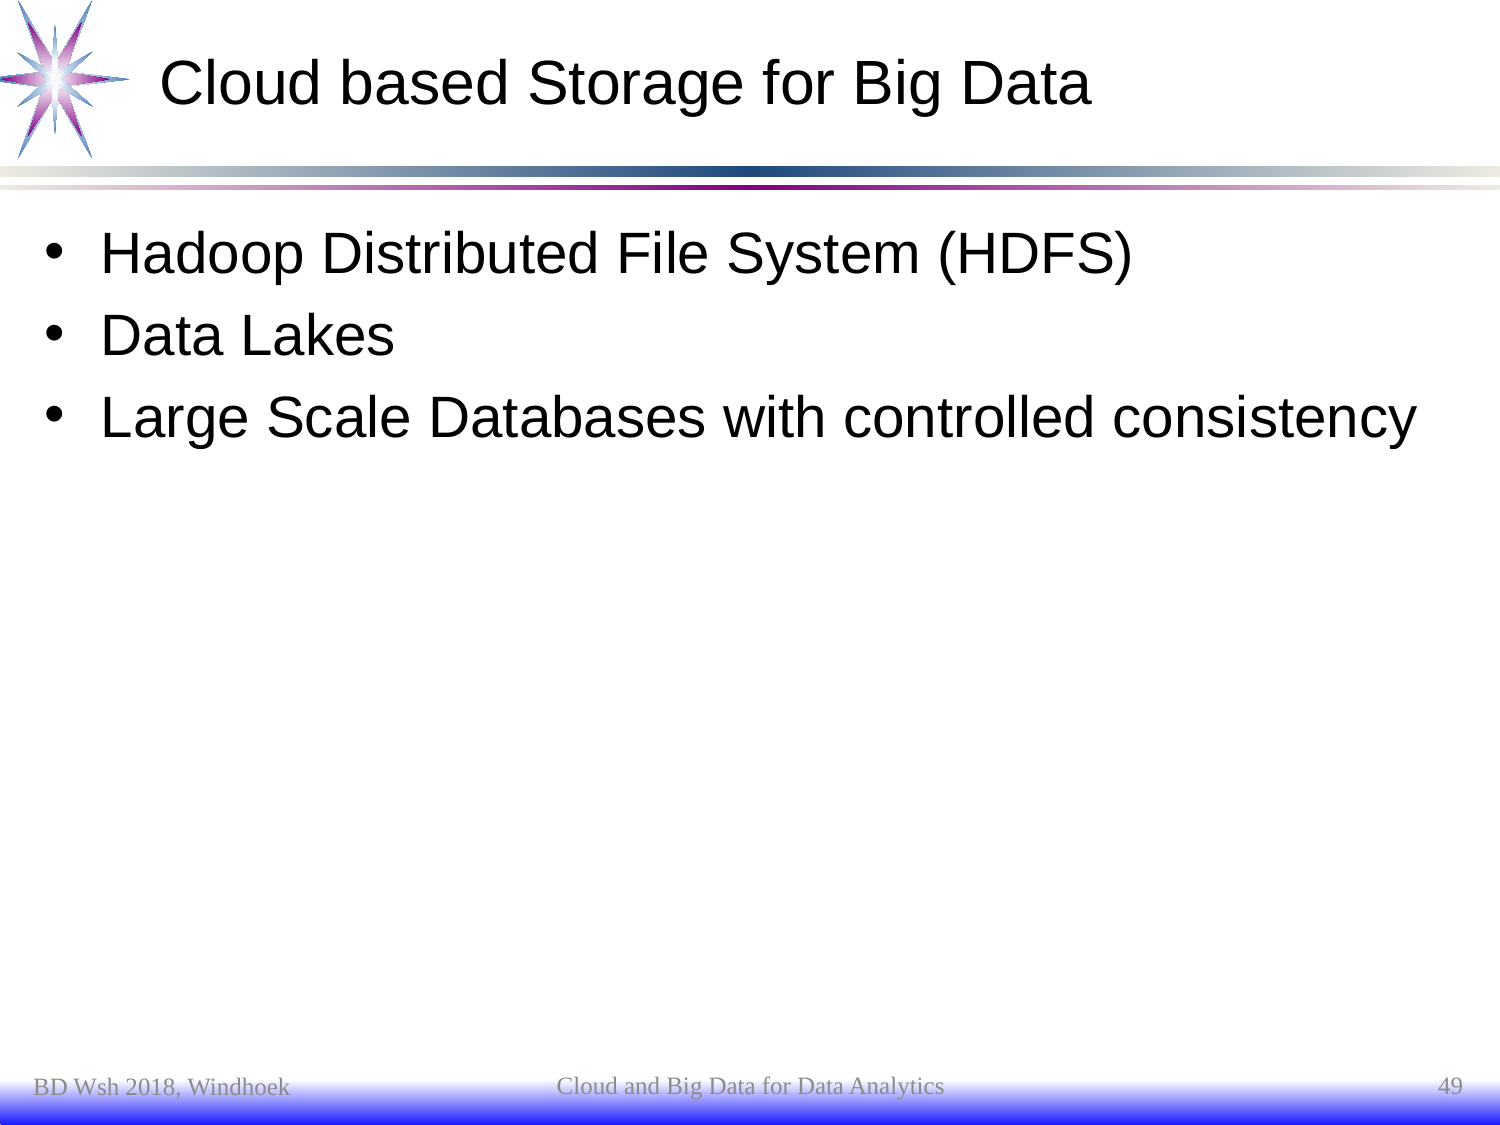

# Cloud based Storage for Big Data
Hadoop Distributed File System (HDFS)
Data Lakes
Large Scale Databases with controlled consistency
Cloud and Big Data for Data Analytics
49
BD Wsh 2018, Windhoek